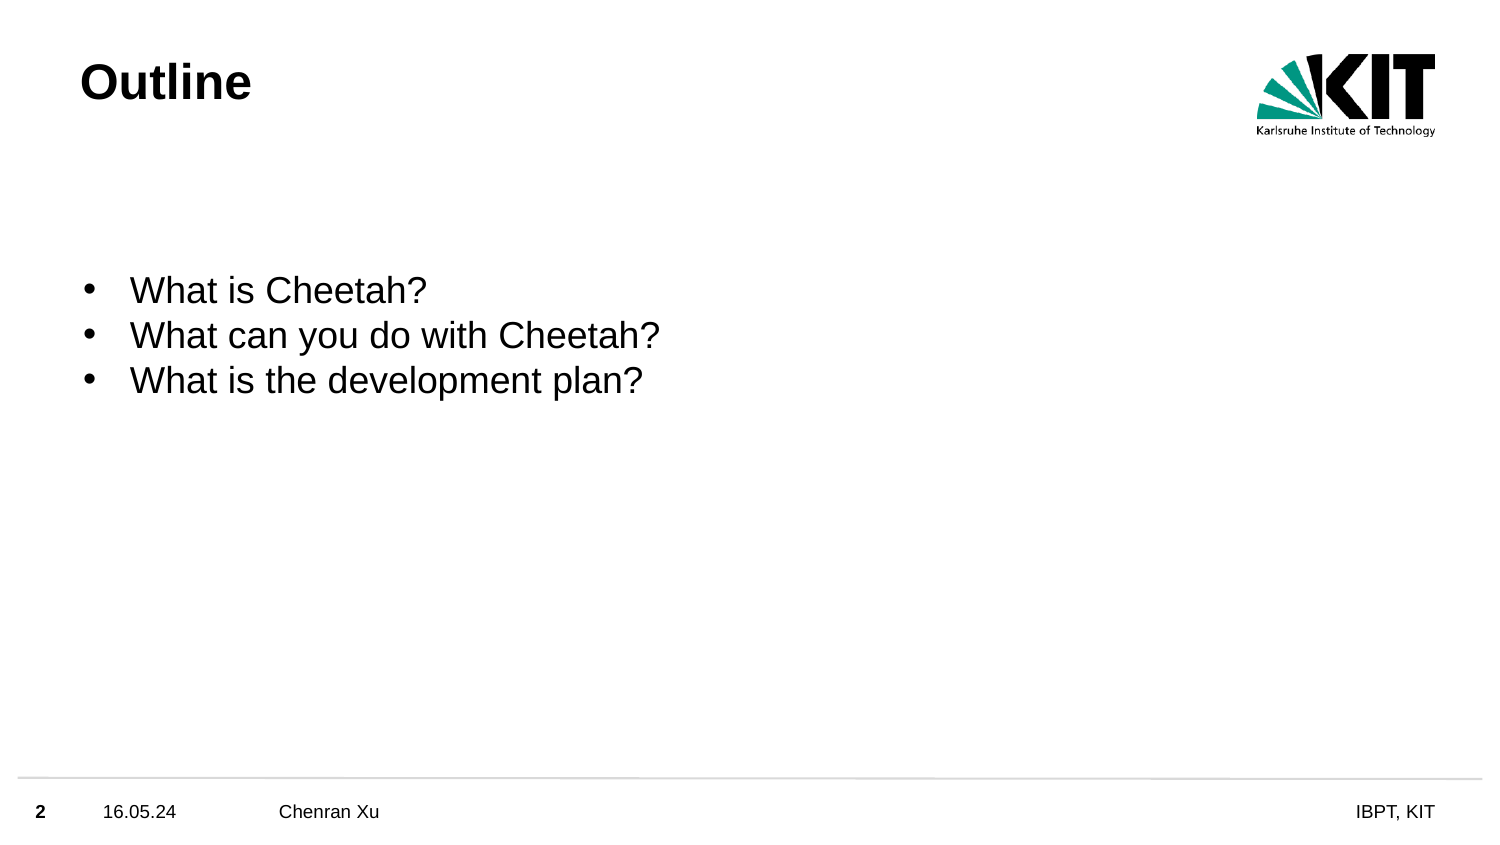

Outline
What is Cheetah?
What can you do with Cheetah?
What is the development plan?
2
16.05.24